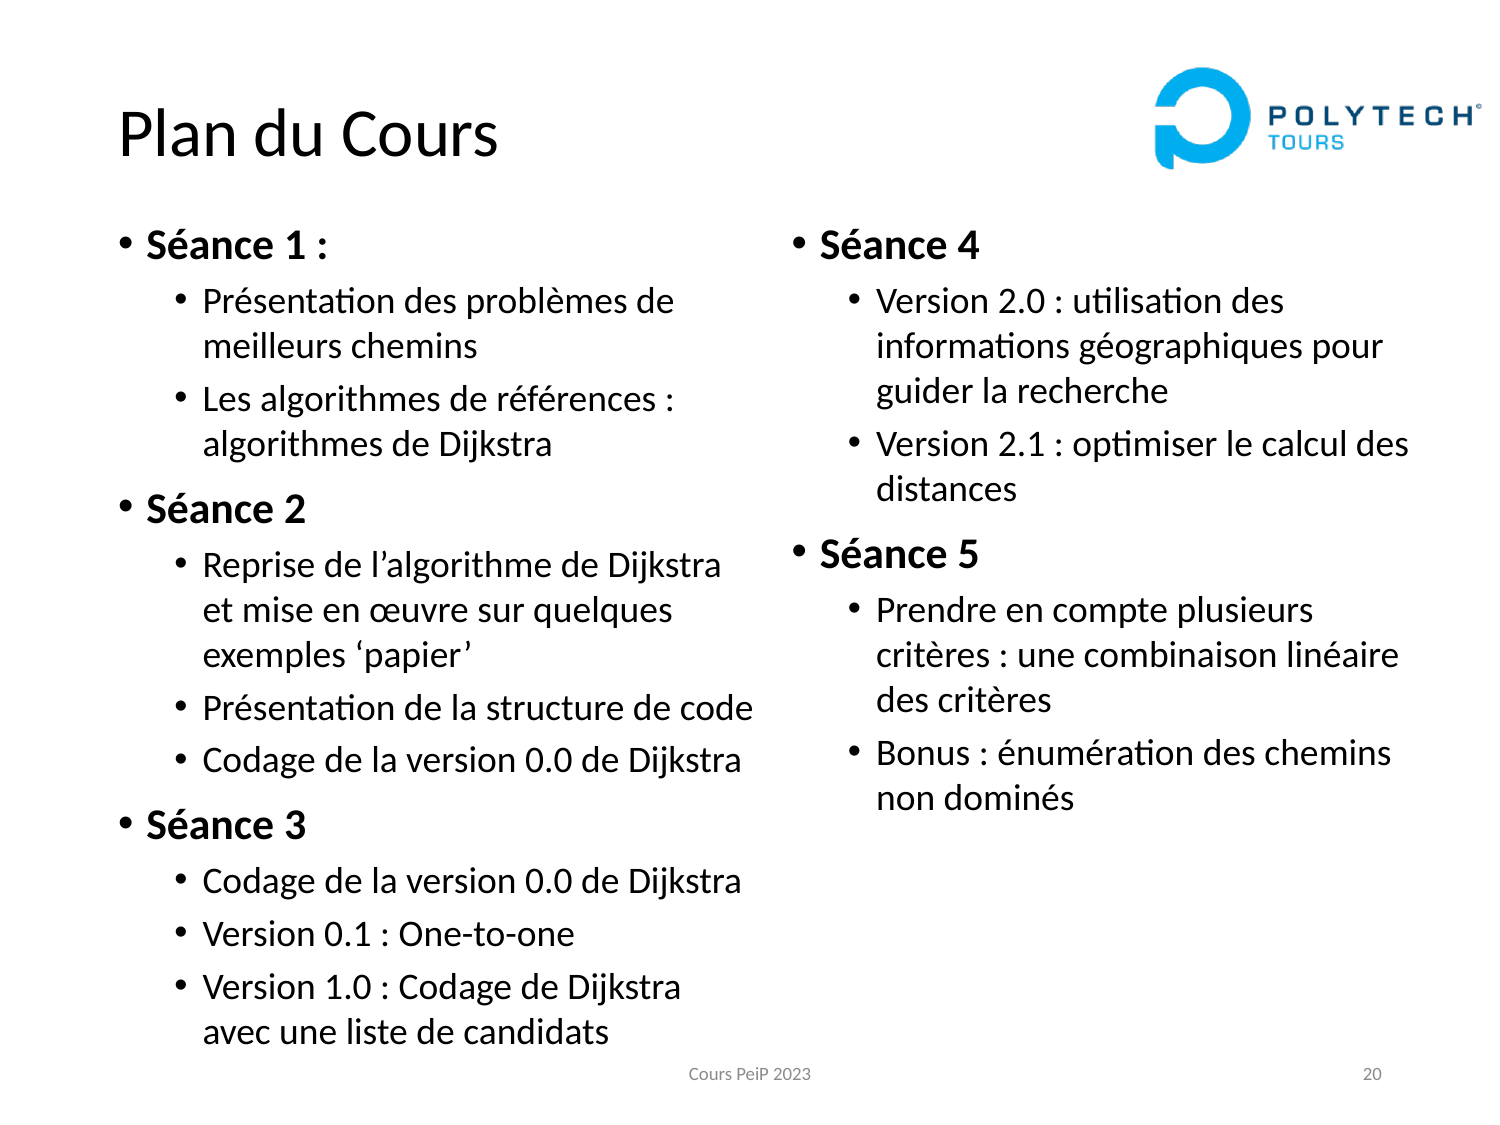

# Plan du Cours
Séance 1 :
Présentation des problèmes de meilleurs chemins
Les algorithmes de références : algorithmes de Dijkstra
Séance 2
Reprise de l’algorithme de Dijkstra et mise en œuvre sur quelques exemples ‘papier’
Présentation de la structure de code
Codage de la version 0.0 de Dijkstra
Séance 3
Codage de la version 0.0 de Dijkstra
Version 0.1 : One-to-one
Version 1.0 : Codage de Dijkstra avec une liste de candidats
Séance 4
Version 2.0 : utilisation des informations géographiques pour guider la recherche
Version 2.1 : optimiser le calcul des distances
Séance 5
Prendre en compte plusieurs critères : une combinaison linéaire des critères
Bonus : énumération des chemins non dominés
Cours PeiP 2023
20